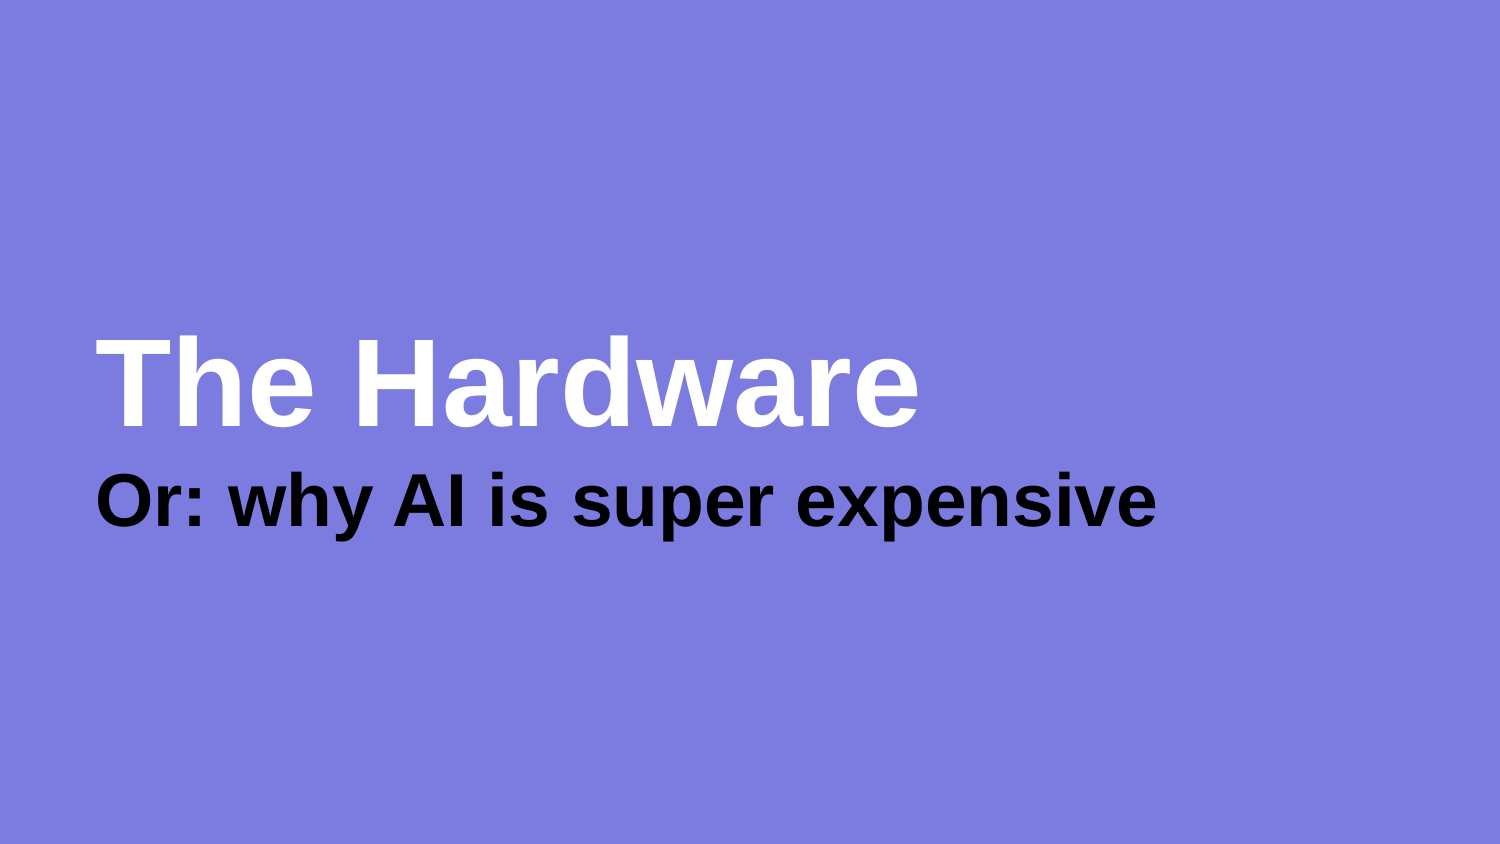

# The Hardware
Or: why AI is super expensive